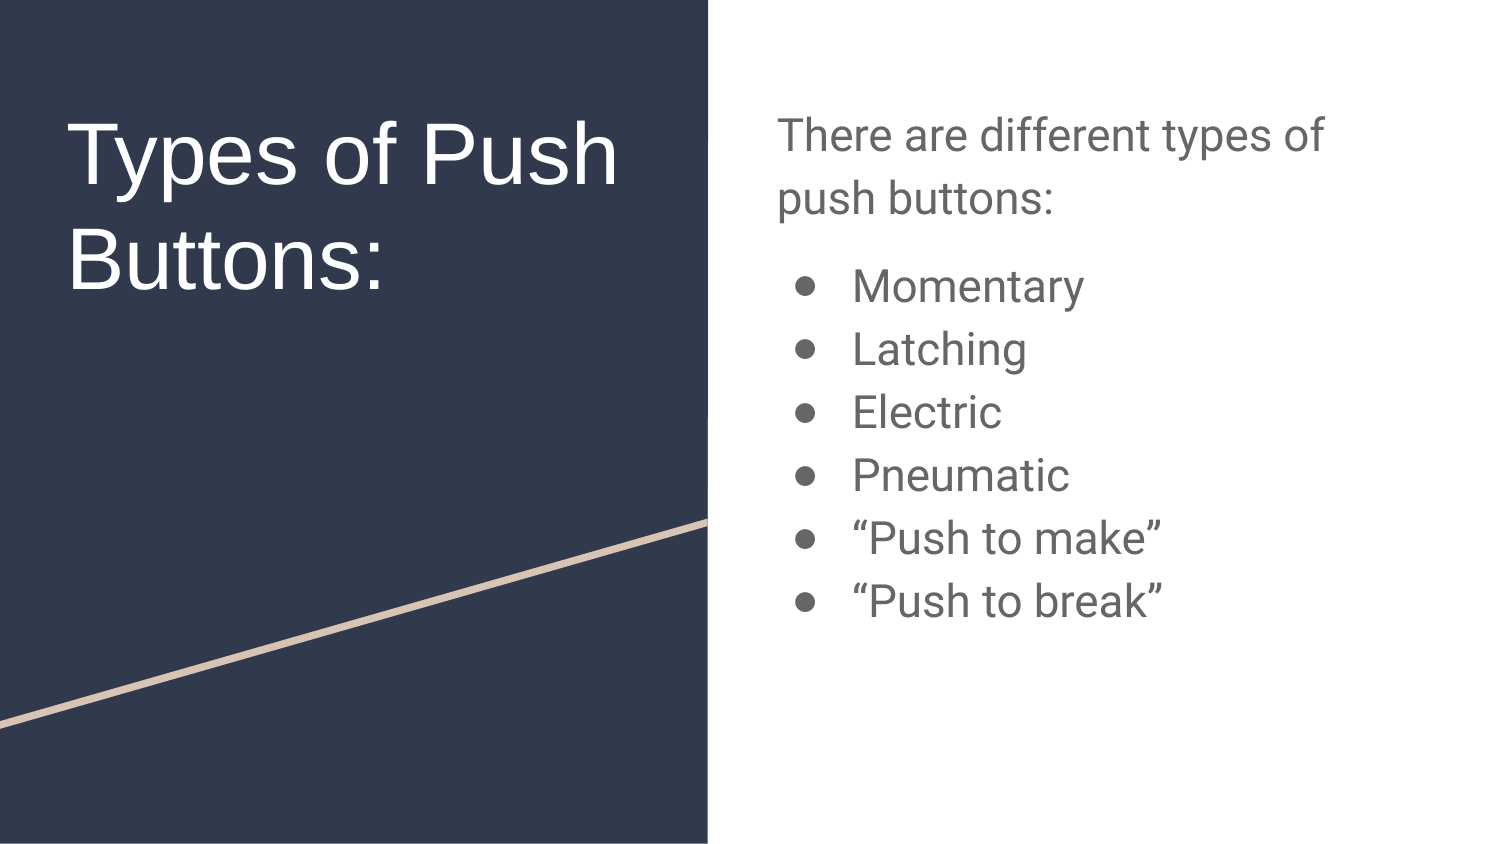

# Types of Push Buttons:
There are different types of push buttons:
Momentary
Latching
Electric
Pneumatic
“Push to make”
“Push to break”